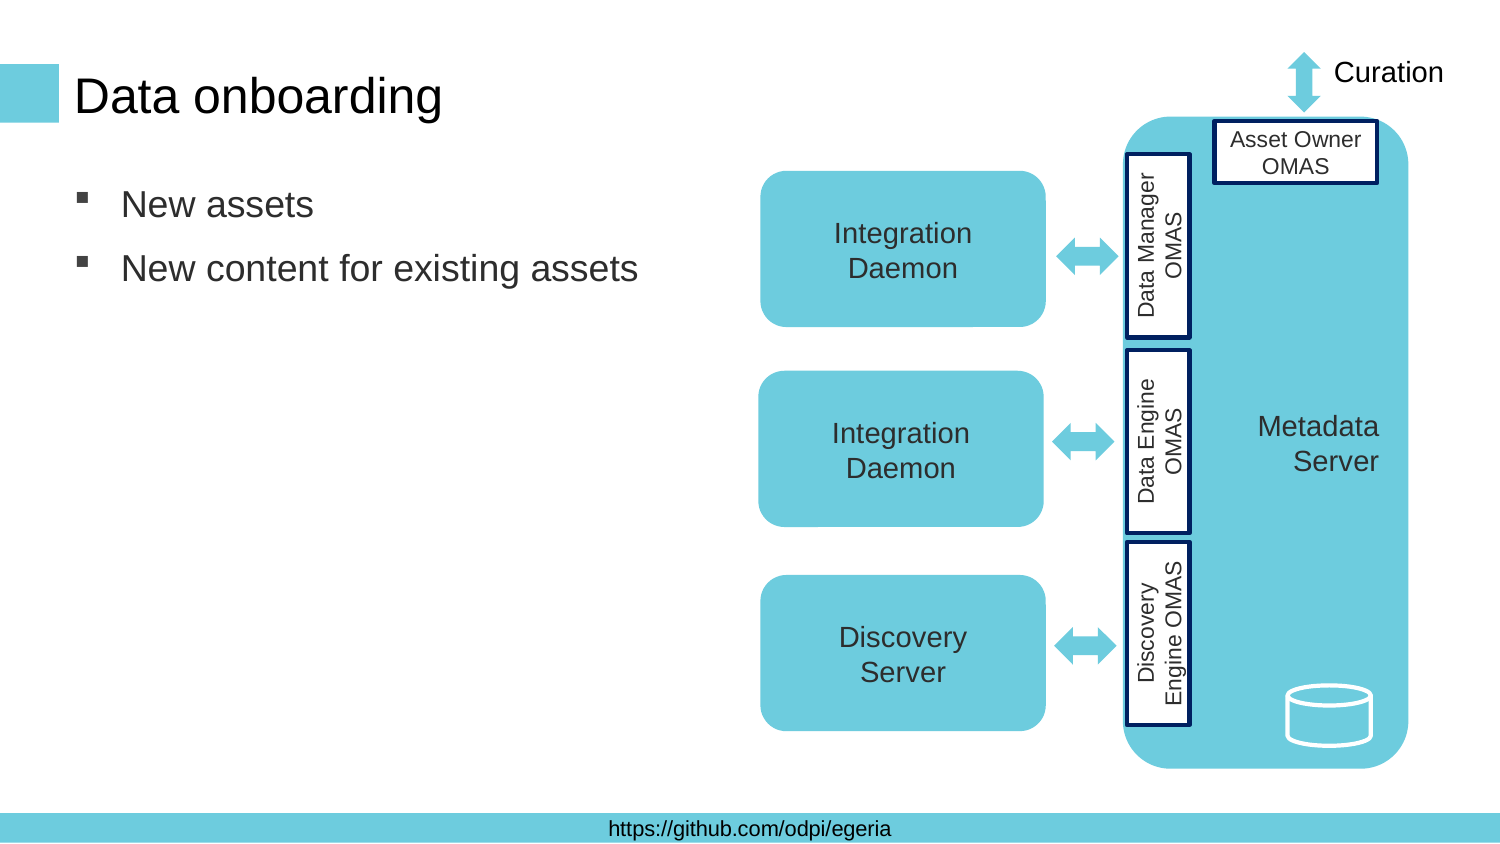

Curation
# Data onboarding

Metadata
Server
Asset Owner OMAS
New assets
New content for existing assets
Integration
Daemon
Data Manager OMAS

Integration
Daemon
Data Engine OMAS

Discovery
Server
Discovery Engine OMAS